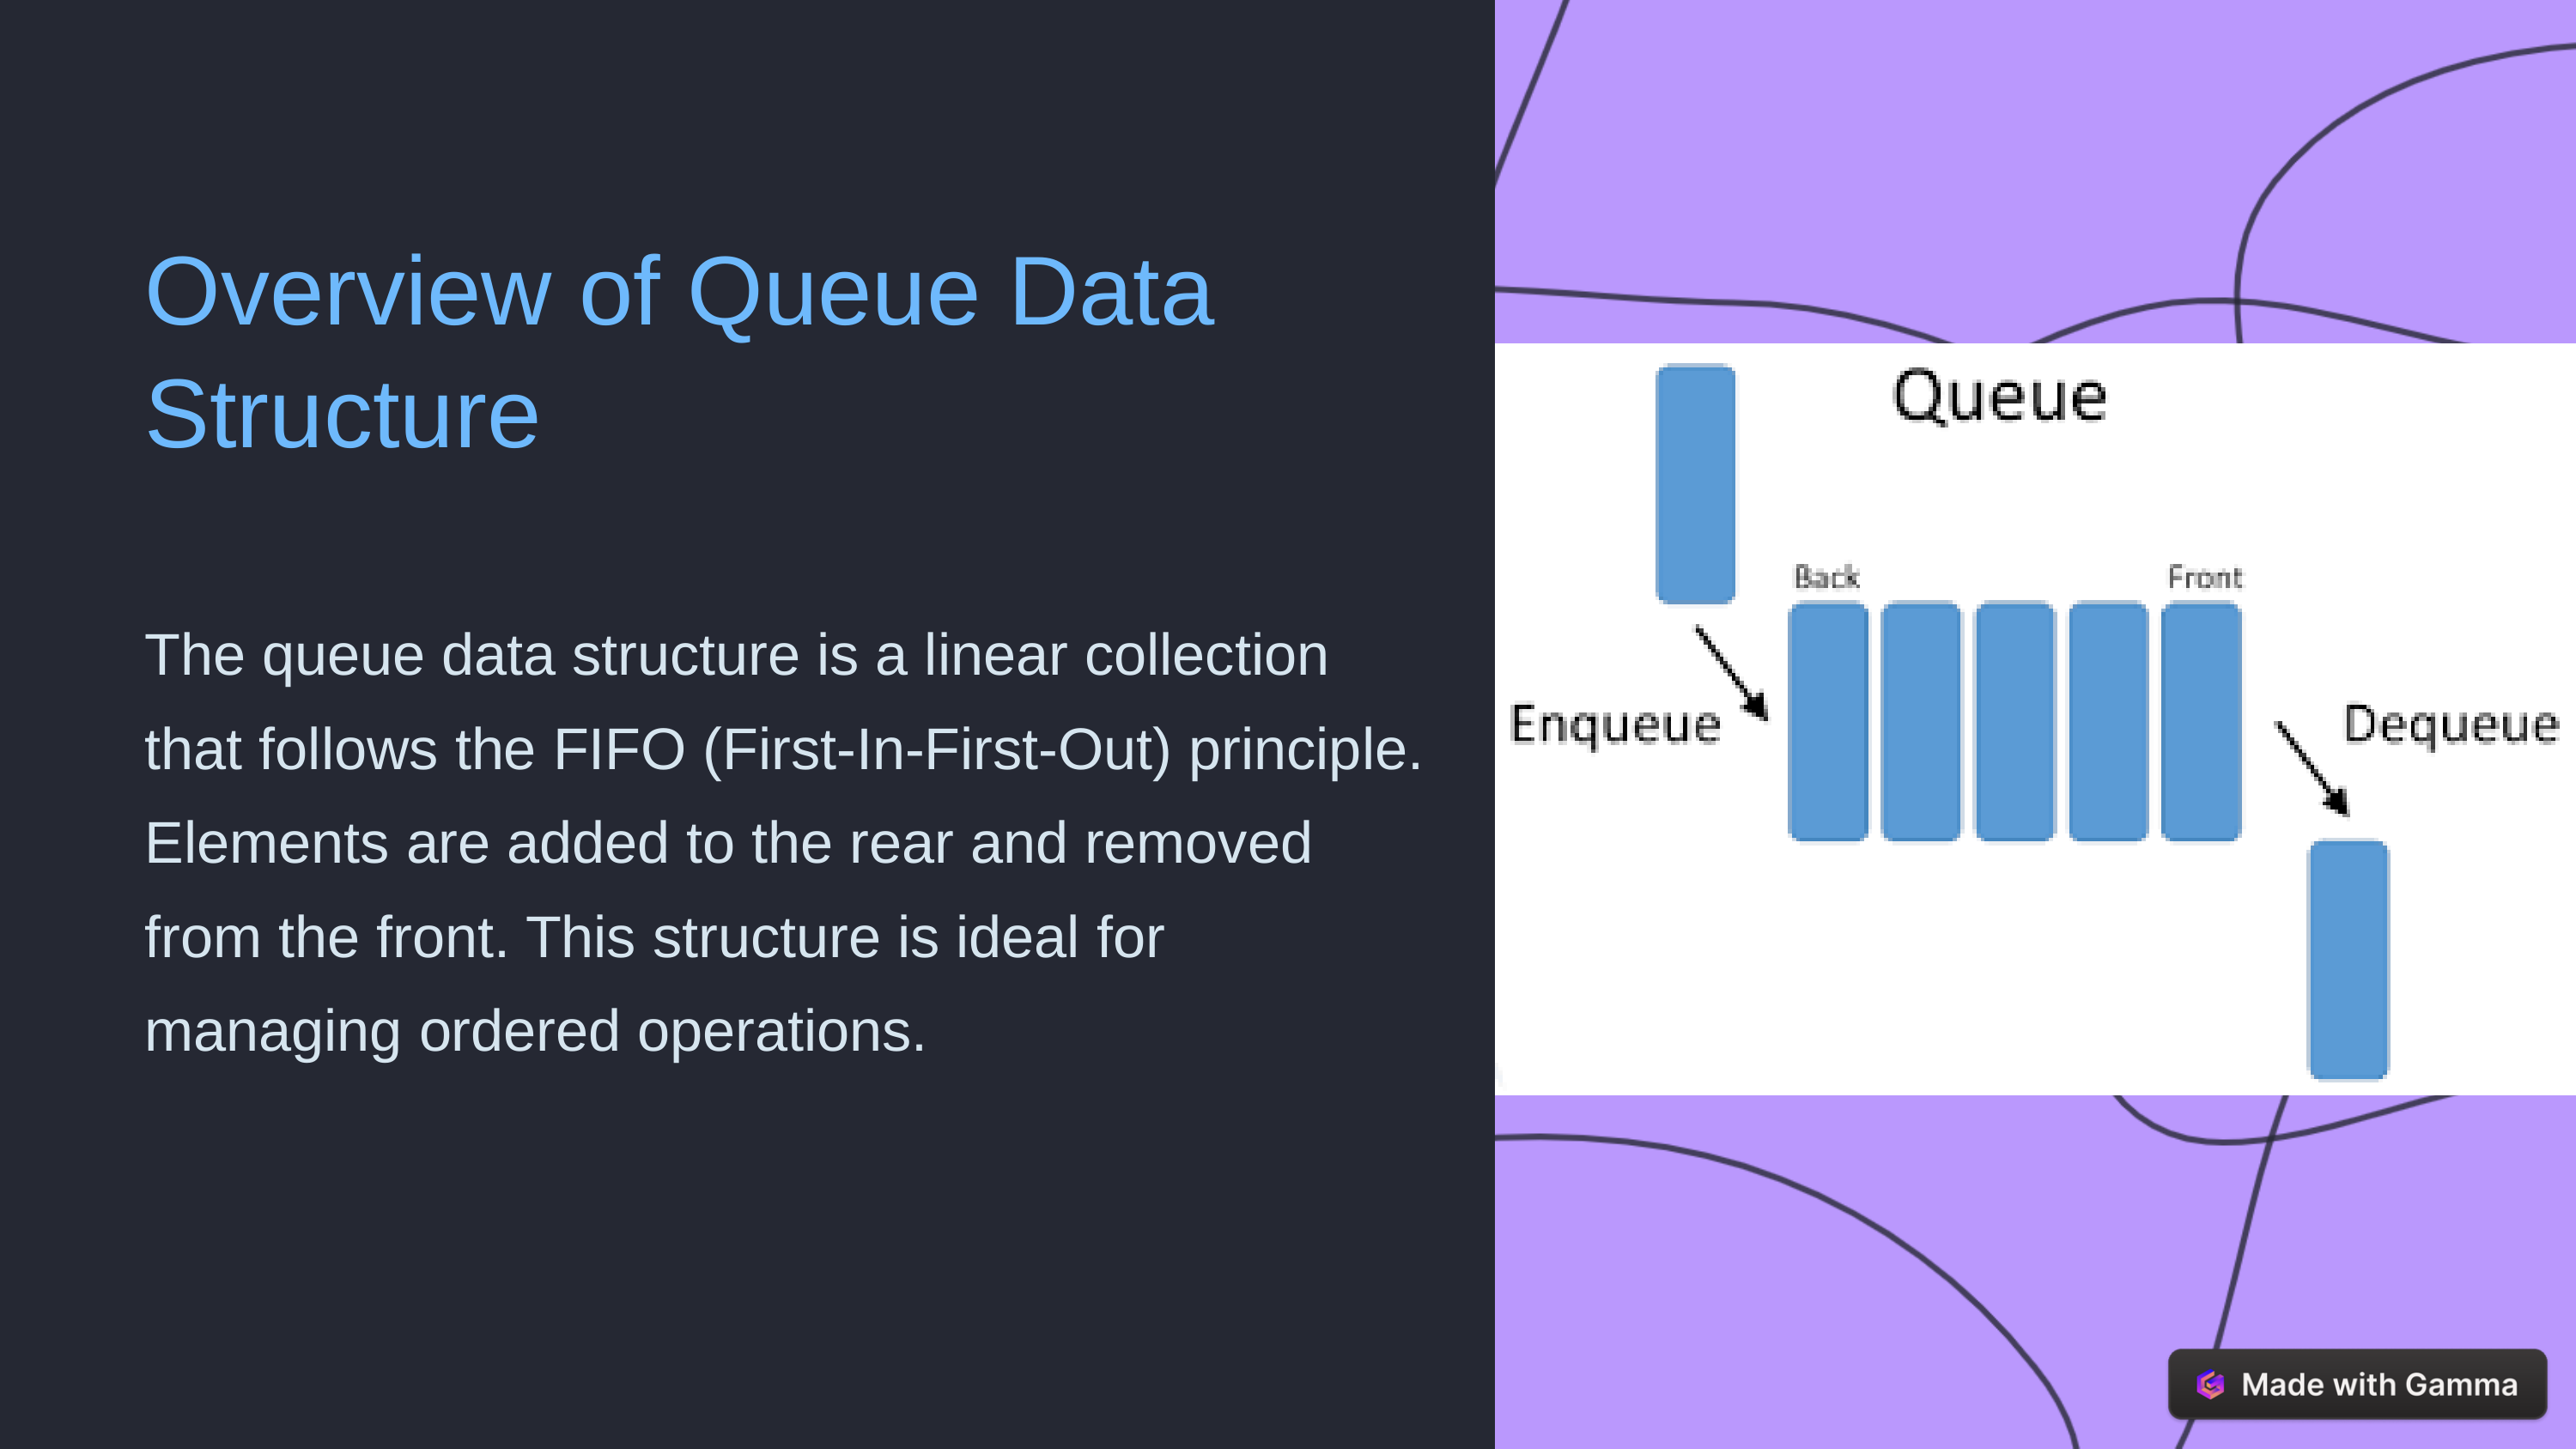

Overview of Queue Data Structure

The queue data structure is a linear collection that follows the FIFO (First-In-First-Out) principle. Elements are added to the rear and removed from the front. This structure is ideal for managing ordered operations.